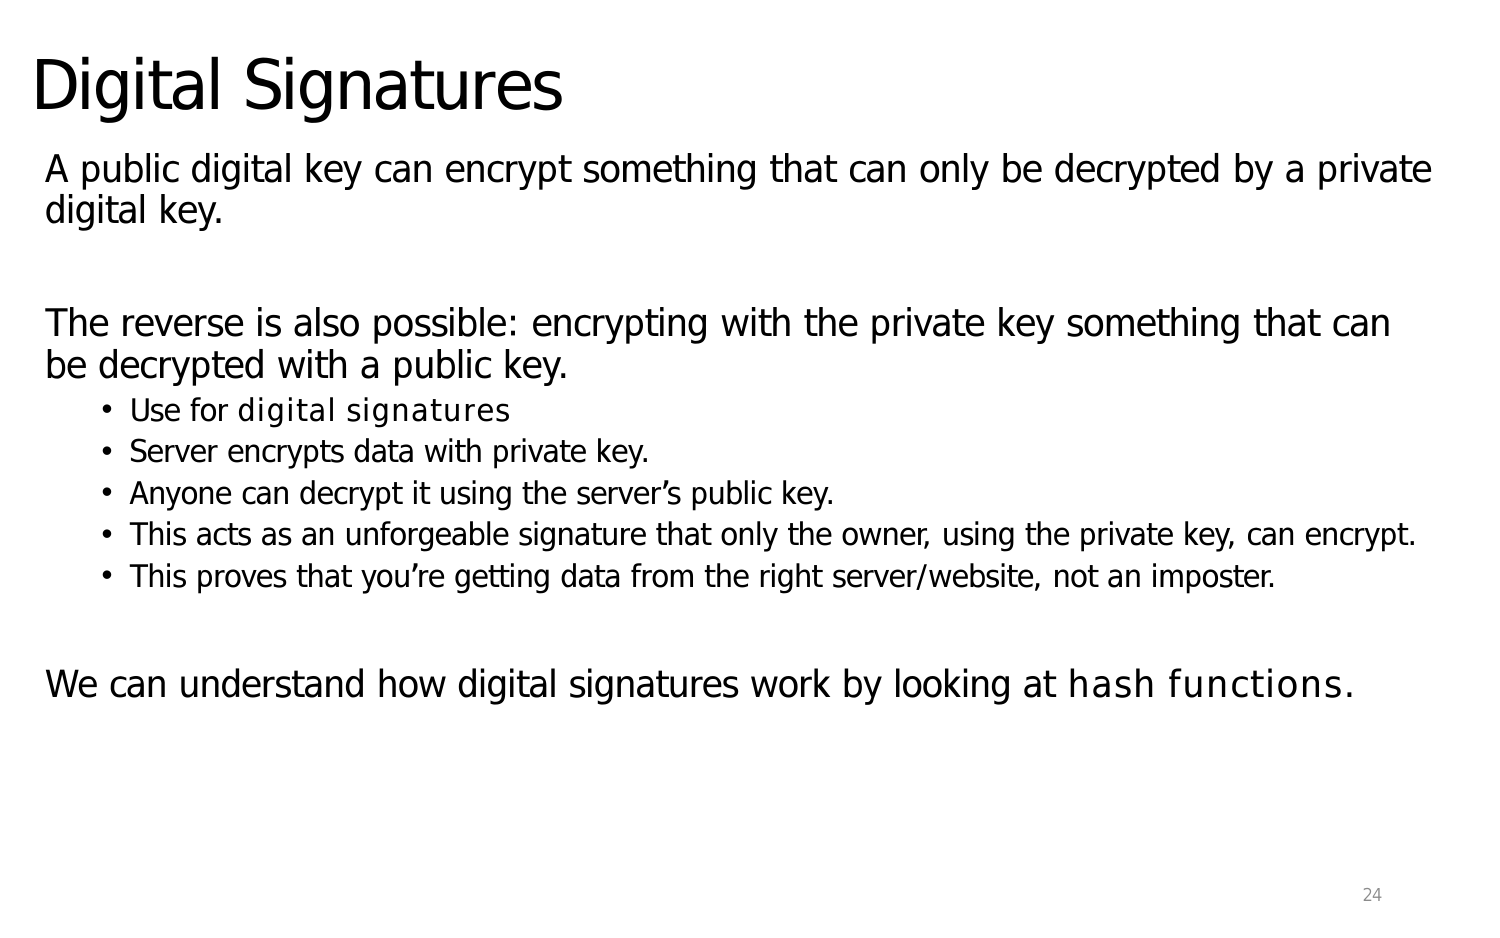

# Digital Signatures
A public digital key can encrypt something that can only be decrypted by a private digital key.

The reverse is also possible: encrypting with the private key something that can be decrypted with a public key.
Use for digital signatures
Server encrypts data with private key.
Anyone can decrypt it using the server’s public key.
This acts as an unforgeable signature that only the owner, using the private key, can encrypt.
This proves that you’re getting data from the right server/website, not an imposter.

We can understand how digital signatures work by looking at hash functions.

24